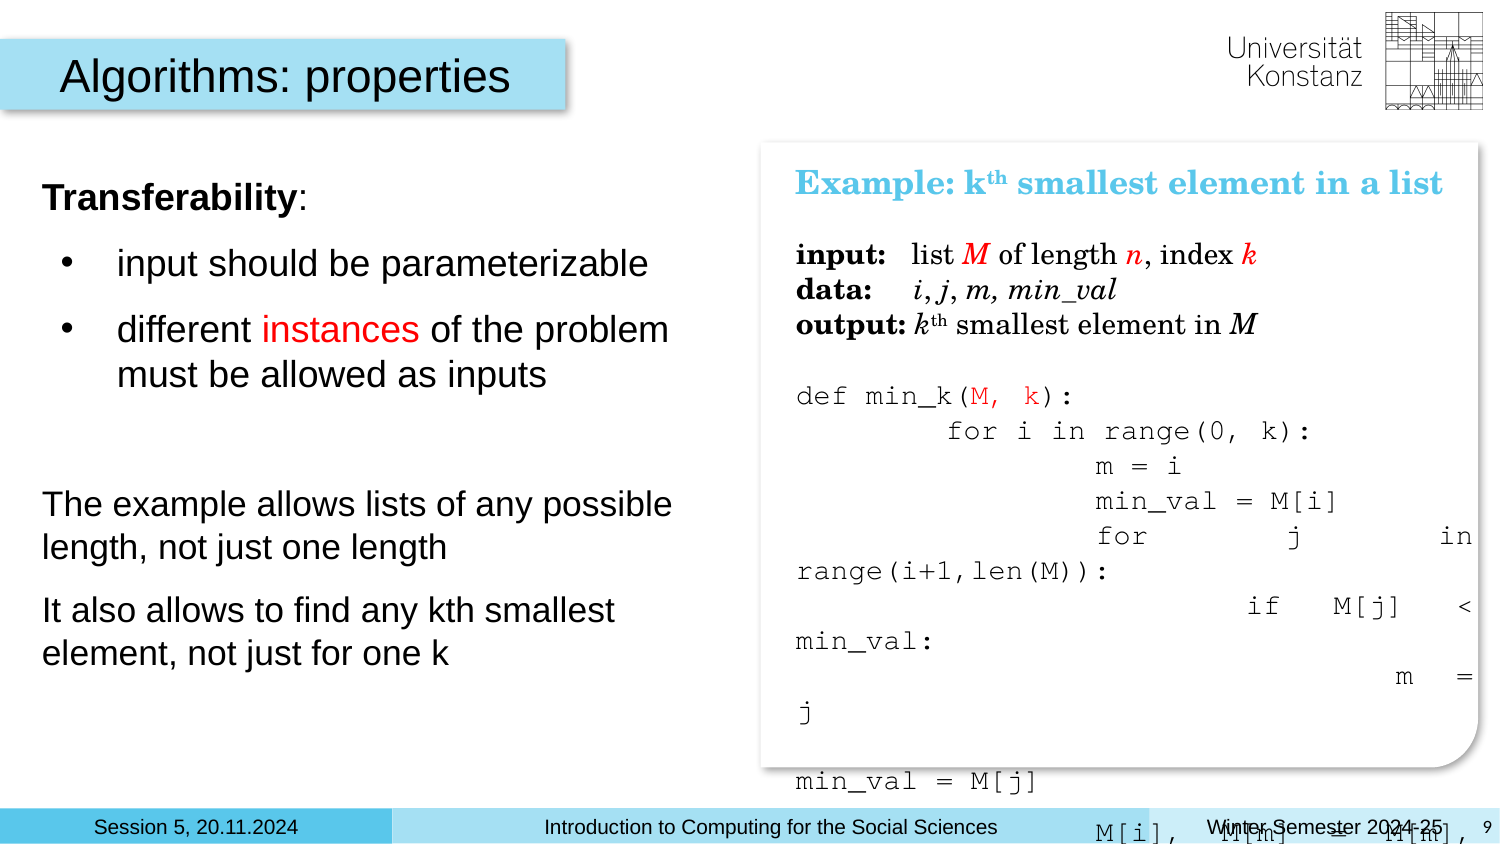

Algorithms: properties

Example: kth smallest element in a list
input:   list M of length n, index k
data:     i, j, m, min_val
output: kth smallest element in M
def min_k(M, k):
	for i in range(0, k):
		m = i
		min_val = M[i]
		for j in range(i+1,len(M)):
			if M[j] < min_val:
				m = j
				min_val = M[j]
		M[i], M[m] = M[m], M[i]
	return M[k-1]
Transferability:
input should be parameterizable
different instances of the problem must be allowed as inputs

The example allows lists of any possible length, not just one length
It also allows to find any kth smallest element, not just for one k